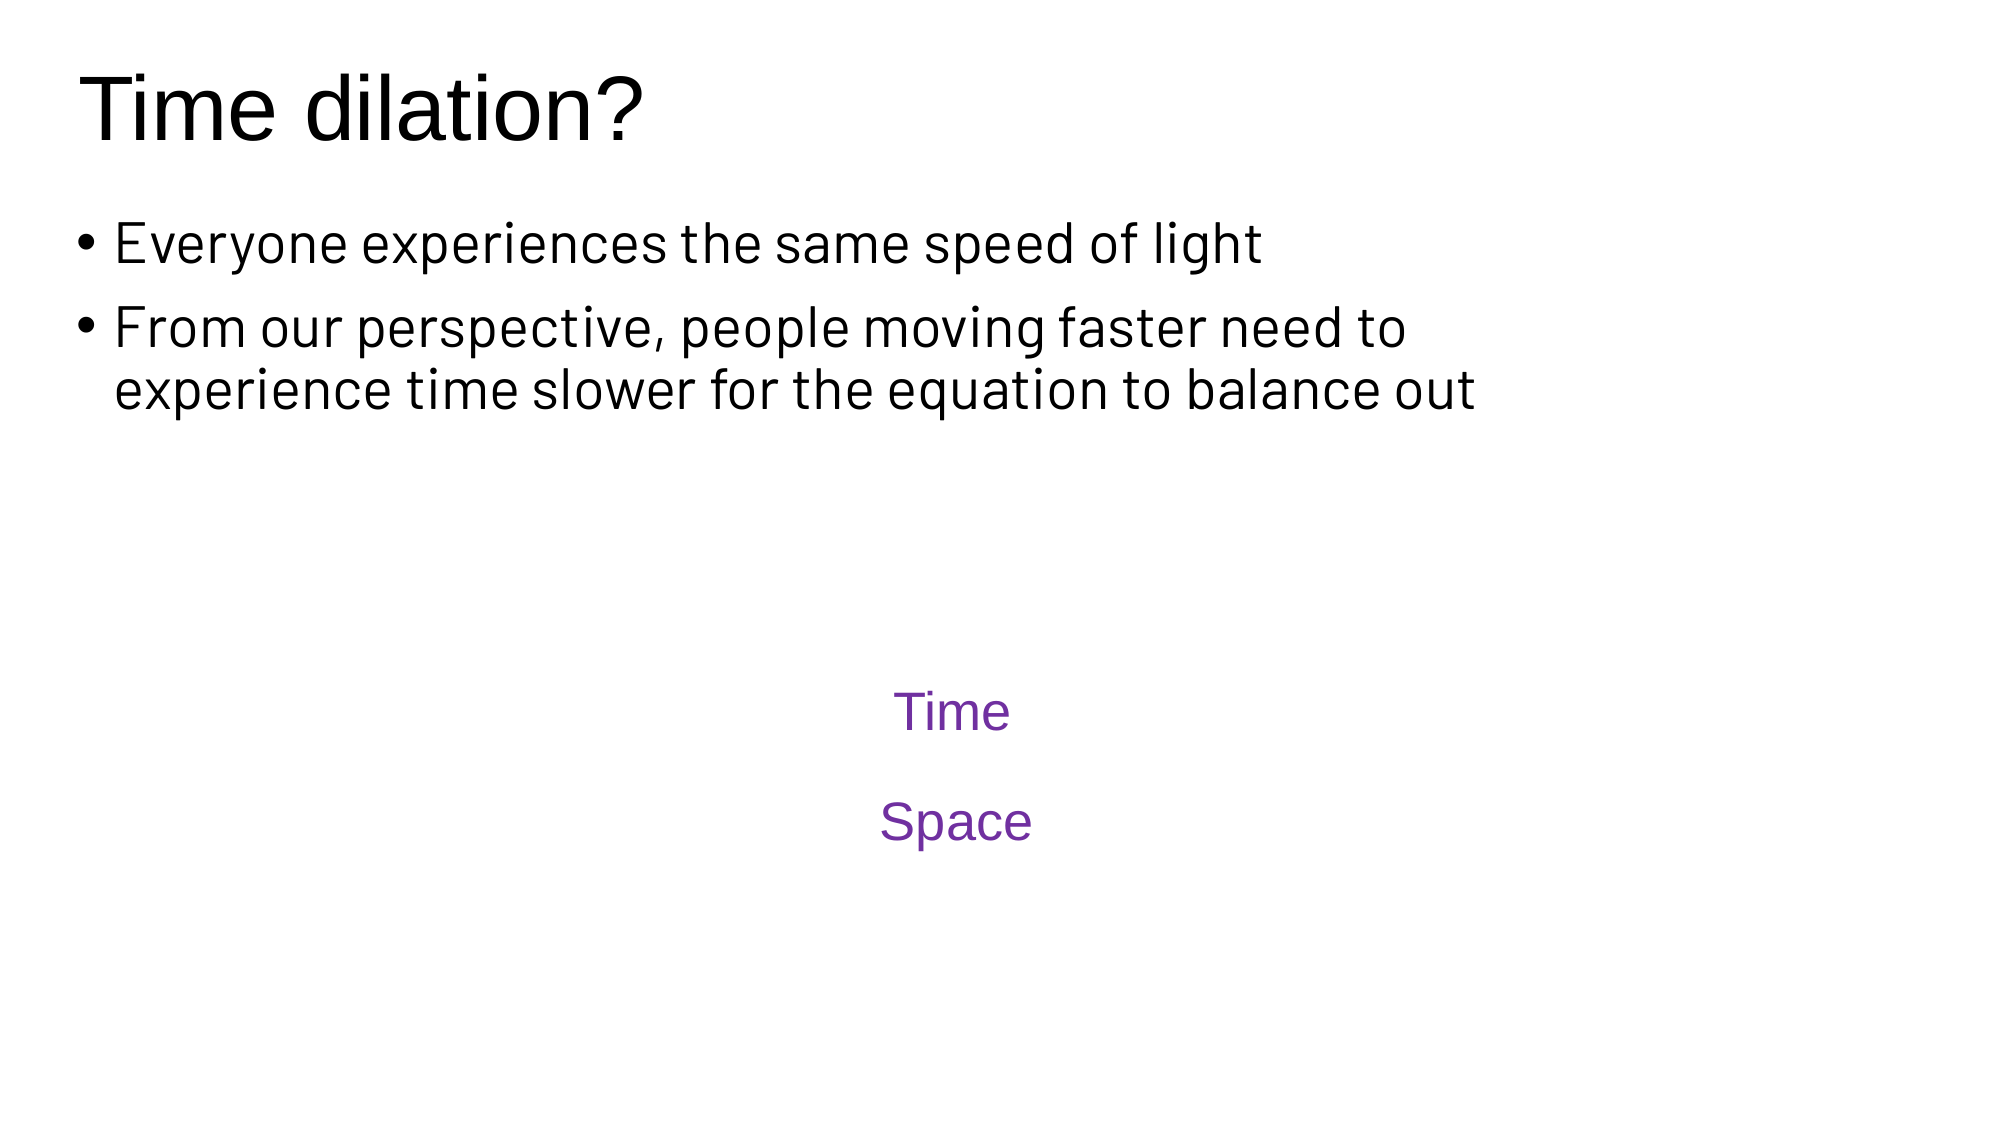

Time dilation?
Everyone experiences the same speed of light
From our perspective, people moving faster need to experience time slower for the equation to balance out

Time
Space